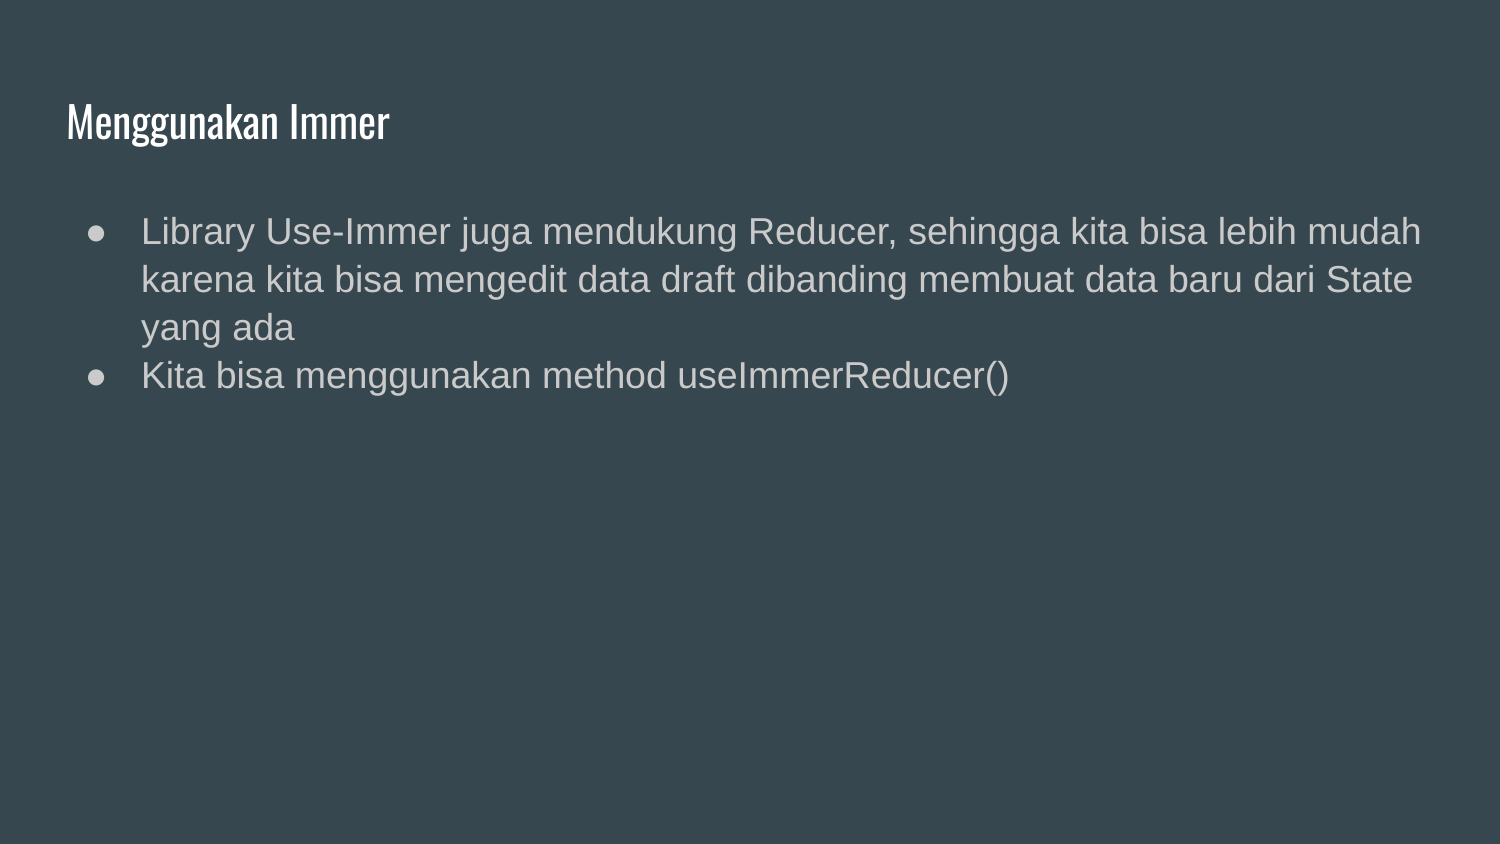

# Menggunakan Immer
Library Use-Immer juga mendukung Reducer, sehingga kita bisa lebih mudah karena kita bisa mengedit data draft dibanding membuat data baru dari State yang ada
Kita bisa menggunakan method useImmerReducer()